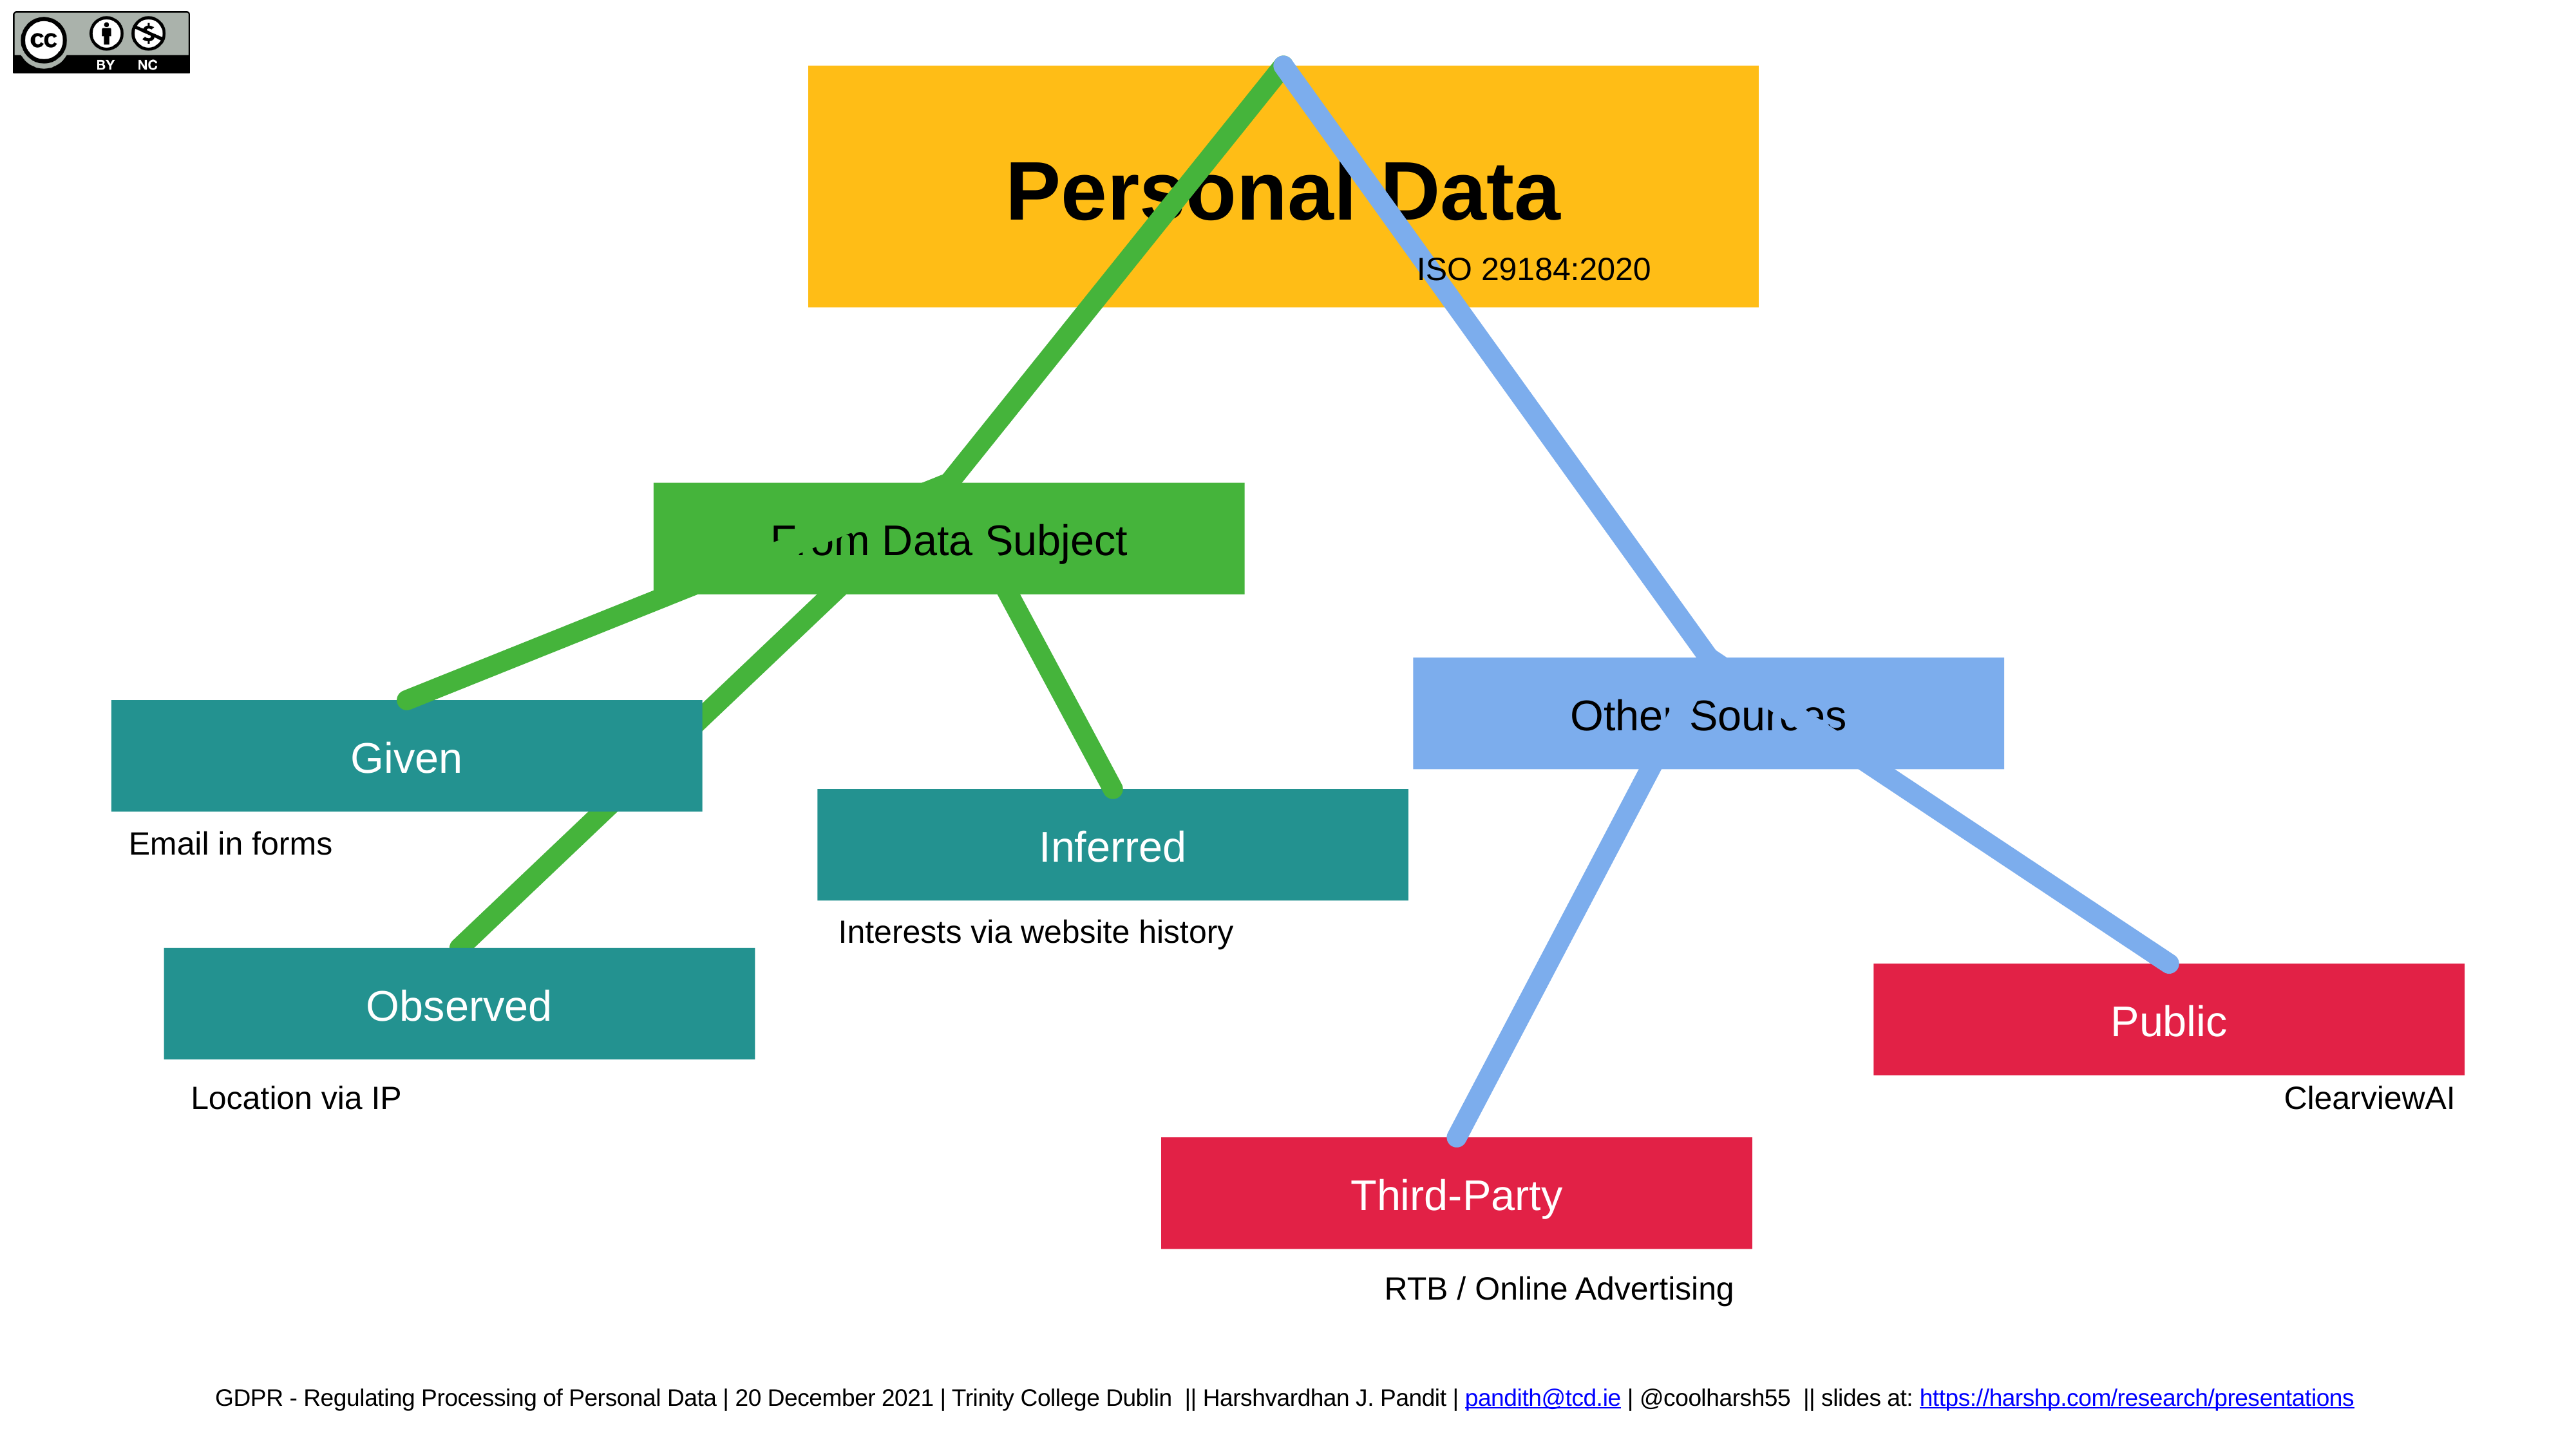

Personal Data
ISO 29184:2020
From Data Subject
Other Sources
Given
Inferred
Email in forms
Interests via website history
Observed
Public
Location via IP
ClearviewAI
Third-Party
RTB / Online Advertising
9